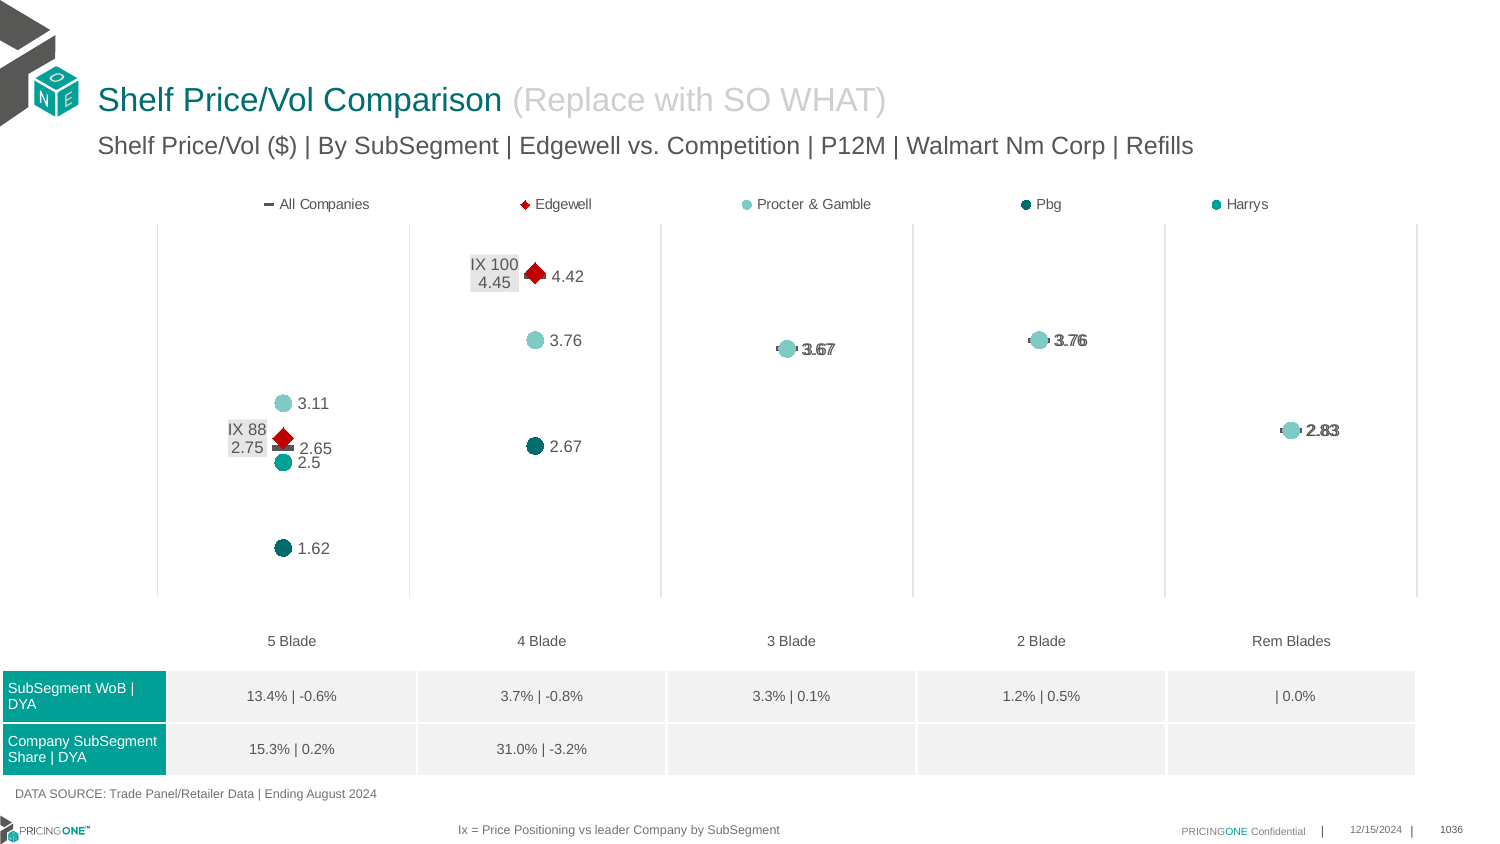

# Shelf Price/Vol Comparison (Replace with SO WHAT)
Shelf Price/Vol ($) | By SubSegment | Edgewell vs. Competition | P12M | Walmart Nm Corp | Refills

### Chart

| Category | All Companies | Edgewell | Procter & Gamble | Pbg | Harrys |
|---|---|---|---|---|---|
| IX 88 | 2.65 | 2.75 | 3.11 | 1.62 | 2.5 |
| IX 100 | 4.42 | 4.45 | 3.76 | 2.67 | None |
| None | 3.67 | None | 3.67 | None | None |
| None | 3.76 | None | 3.76 | None | None |
| None | 2.83 | None | 2.83 | None | None |
|  | 5 Blade | 4 Blade | 3 Blade | 2 Blade | Rem Blades |
| --- | --- | --- | --- | --- | --- |
| SubSegment WoB | DYA | 13.4% | -0.6% | 3.7% | -0.8% | 3.3% | 0.1% | 1.2% | 0.5% | | 0.0% |
| Company SubSegment Share | DYA | 15.3% | 0.2% | 31.0% | -3.2% |  |  |  |
DATA SOURCE: Trade Panel/Retailer Data | Ending August 2024
Ix = Price Positioning vs leader Company by SubSegment
12/15/2024
1036